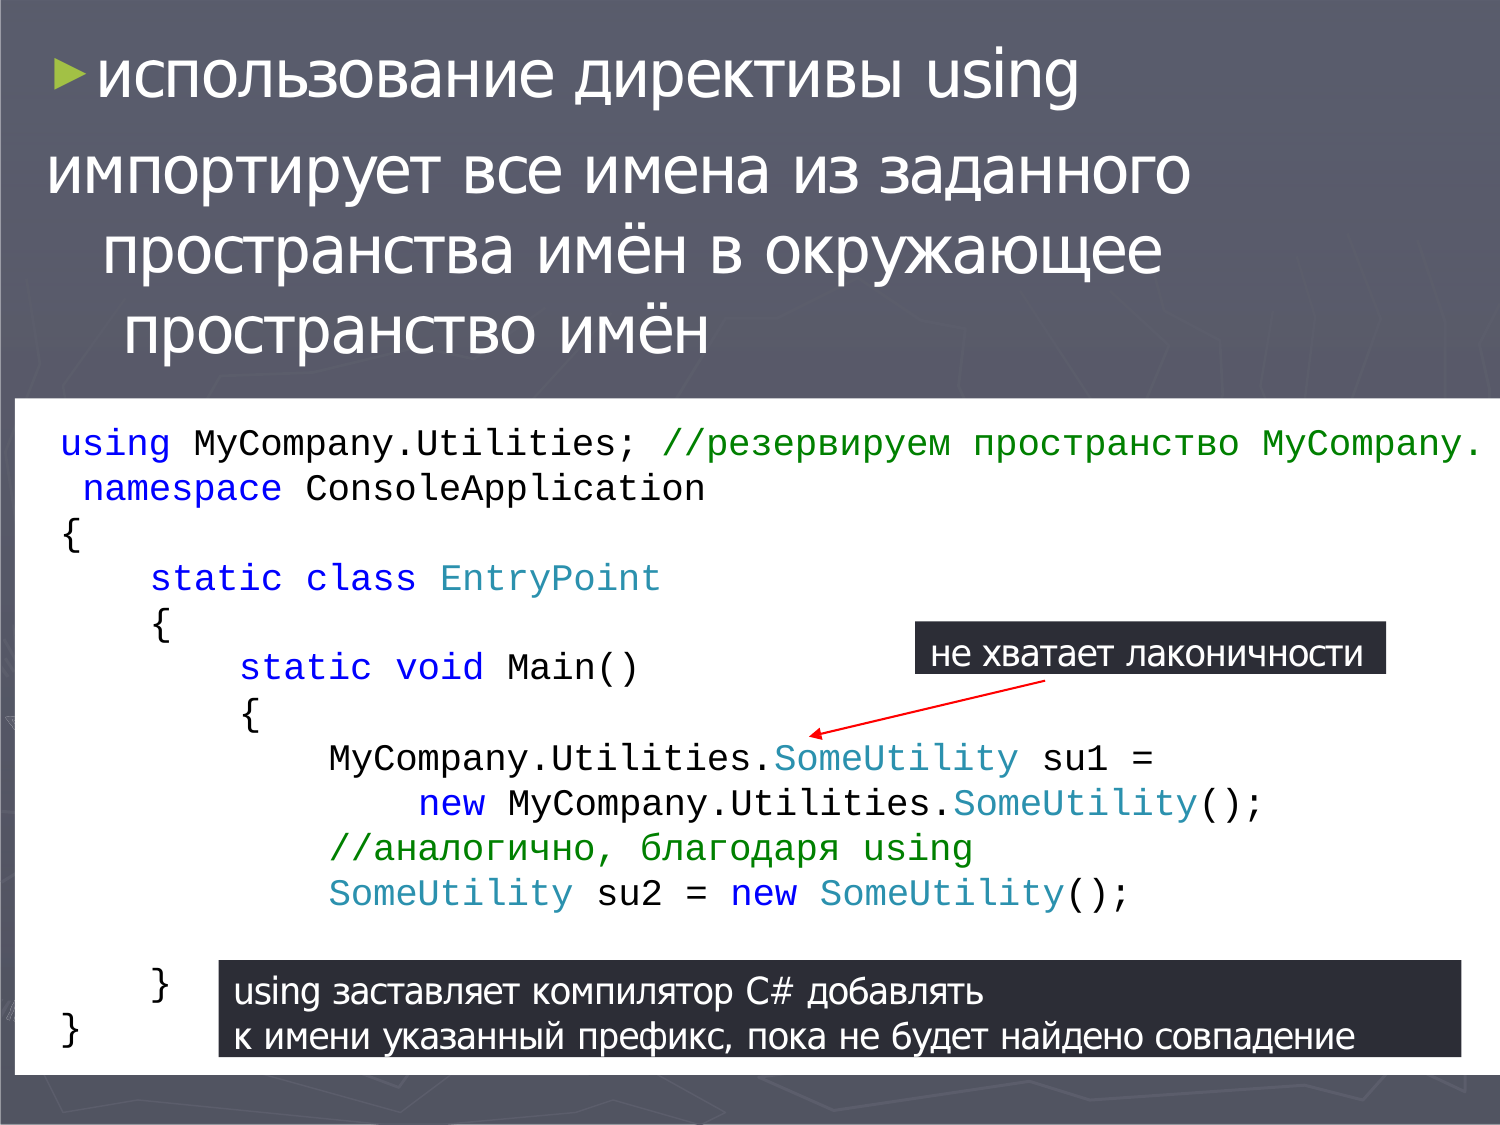

использование директивы using  импортирует все имена из заданного
пространства имён в окружающее  пространство имён

using MyCompany.Utilities; //резервируем пространство MyCompany.  namespace ConsoleApplication
{
static class EntryPoint
{
не хватает лаконичности
static void Main()
{

MyCompany.Utilities.SomeUtility su1 =
new MyCompany.Utilities.SomeUtility();
//аналогично, благодаря using  SomeUtility su2 = new SomeUtility();
}
using заставляет компилятор C# добавлять
к имени указанный префикс, пока не будет найдено совпадение
}